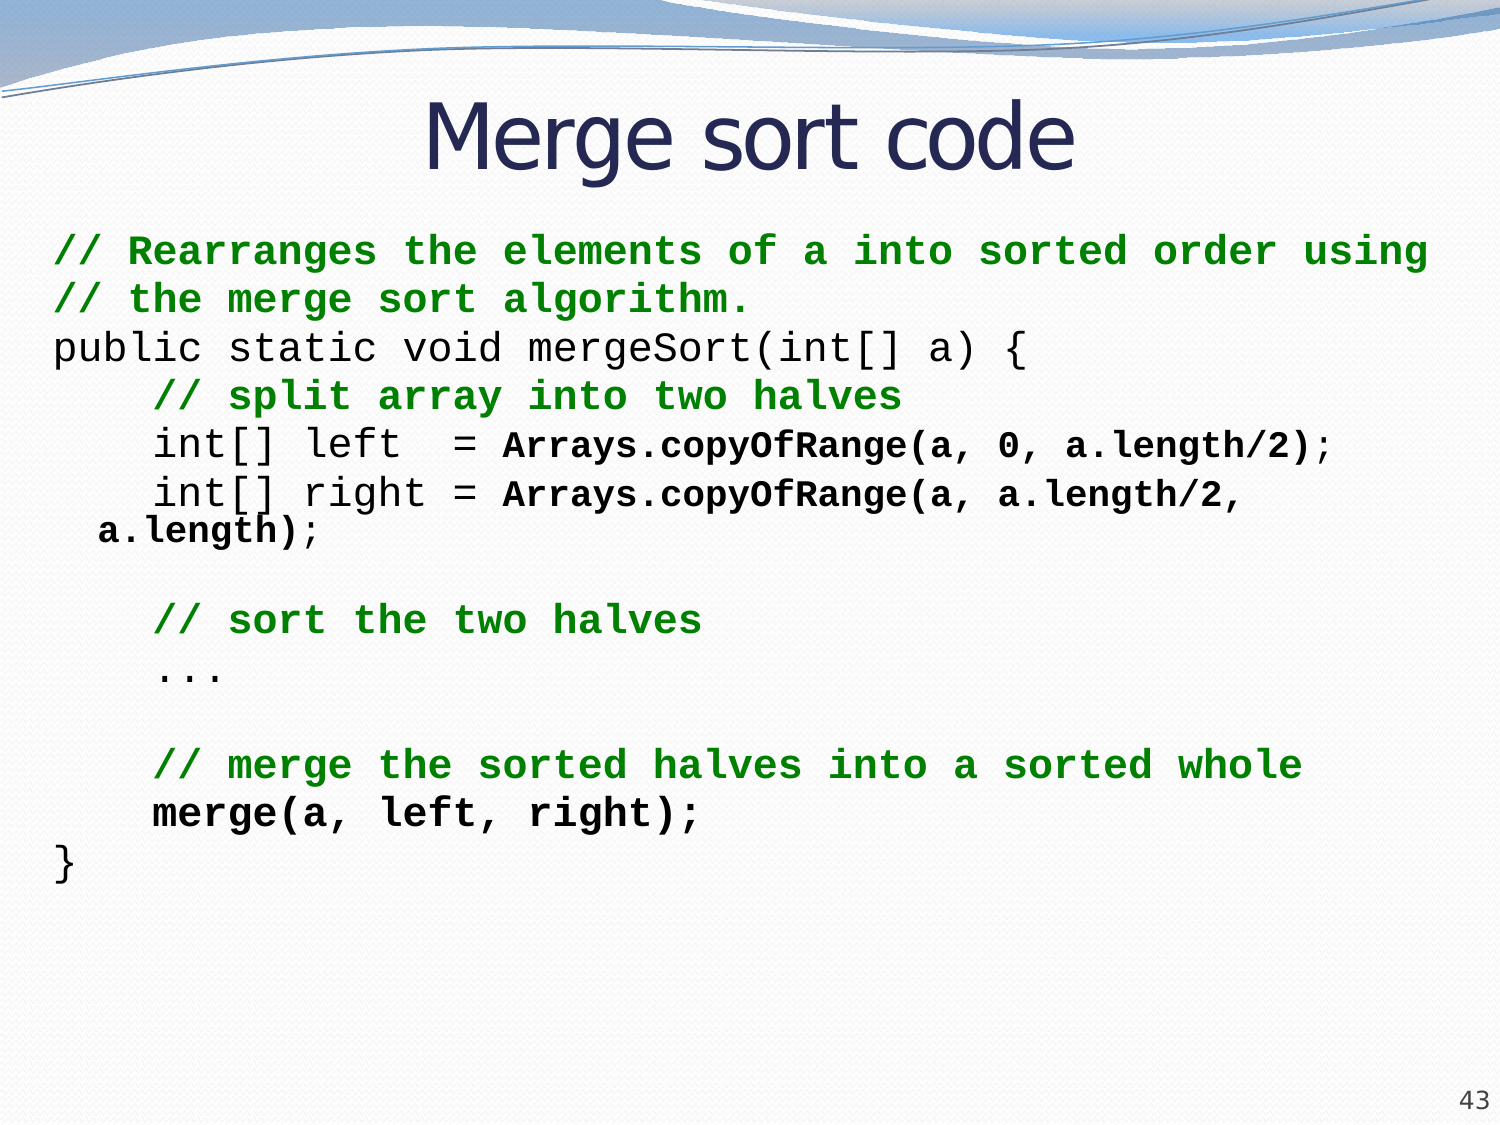

# Merge sort code
// Rearranges the elements of a into sorted order using
// the merge sort algorithm.
public static void mergeSort(int[] a) {
    // split array into two halves
    int[] left  = Arrays.copyOfRange(a, 0, a.length/2);
    int[] right = Arrays.copyOfRange(a, a.length/2, a.length);

    // sort the two halves
    ...

    // merge the sorted halves into a sorted whole
    merge(a, left, right);
}